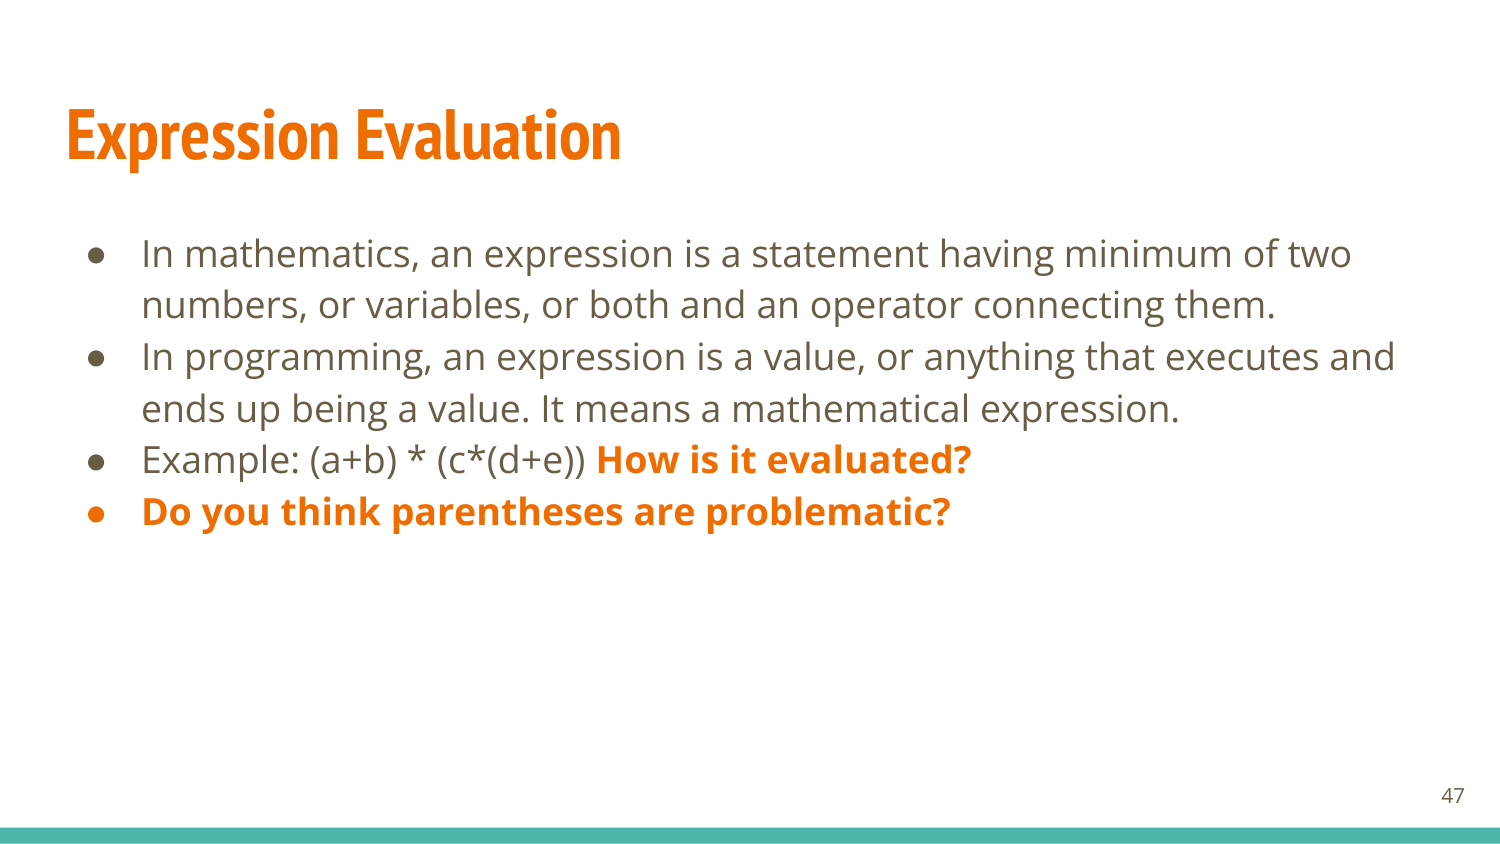

# Expression Evaluation
In mathematics, an expression is a statement having minimum of two numbers, or variables, or both and an operator connecting them.
In programming, an expression is a value, or anything that executes and ends up being a value. It means a mathematical expression.
Example: (a+b) * (c*(d+e)) How is it evaluated?
Do you think parentheses are problematic?
47